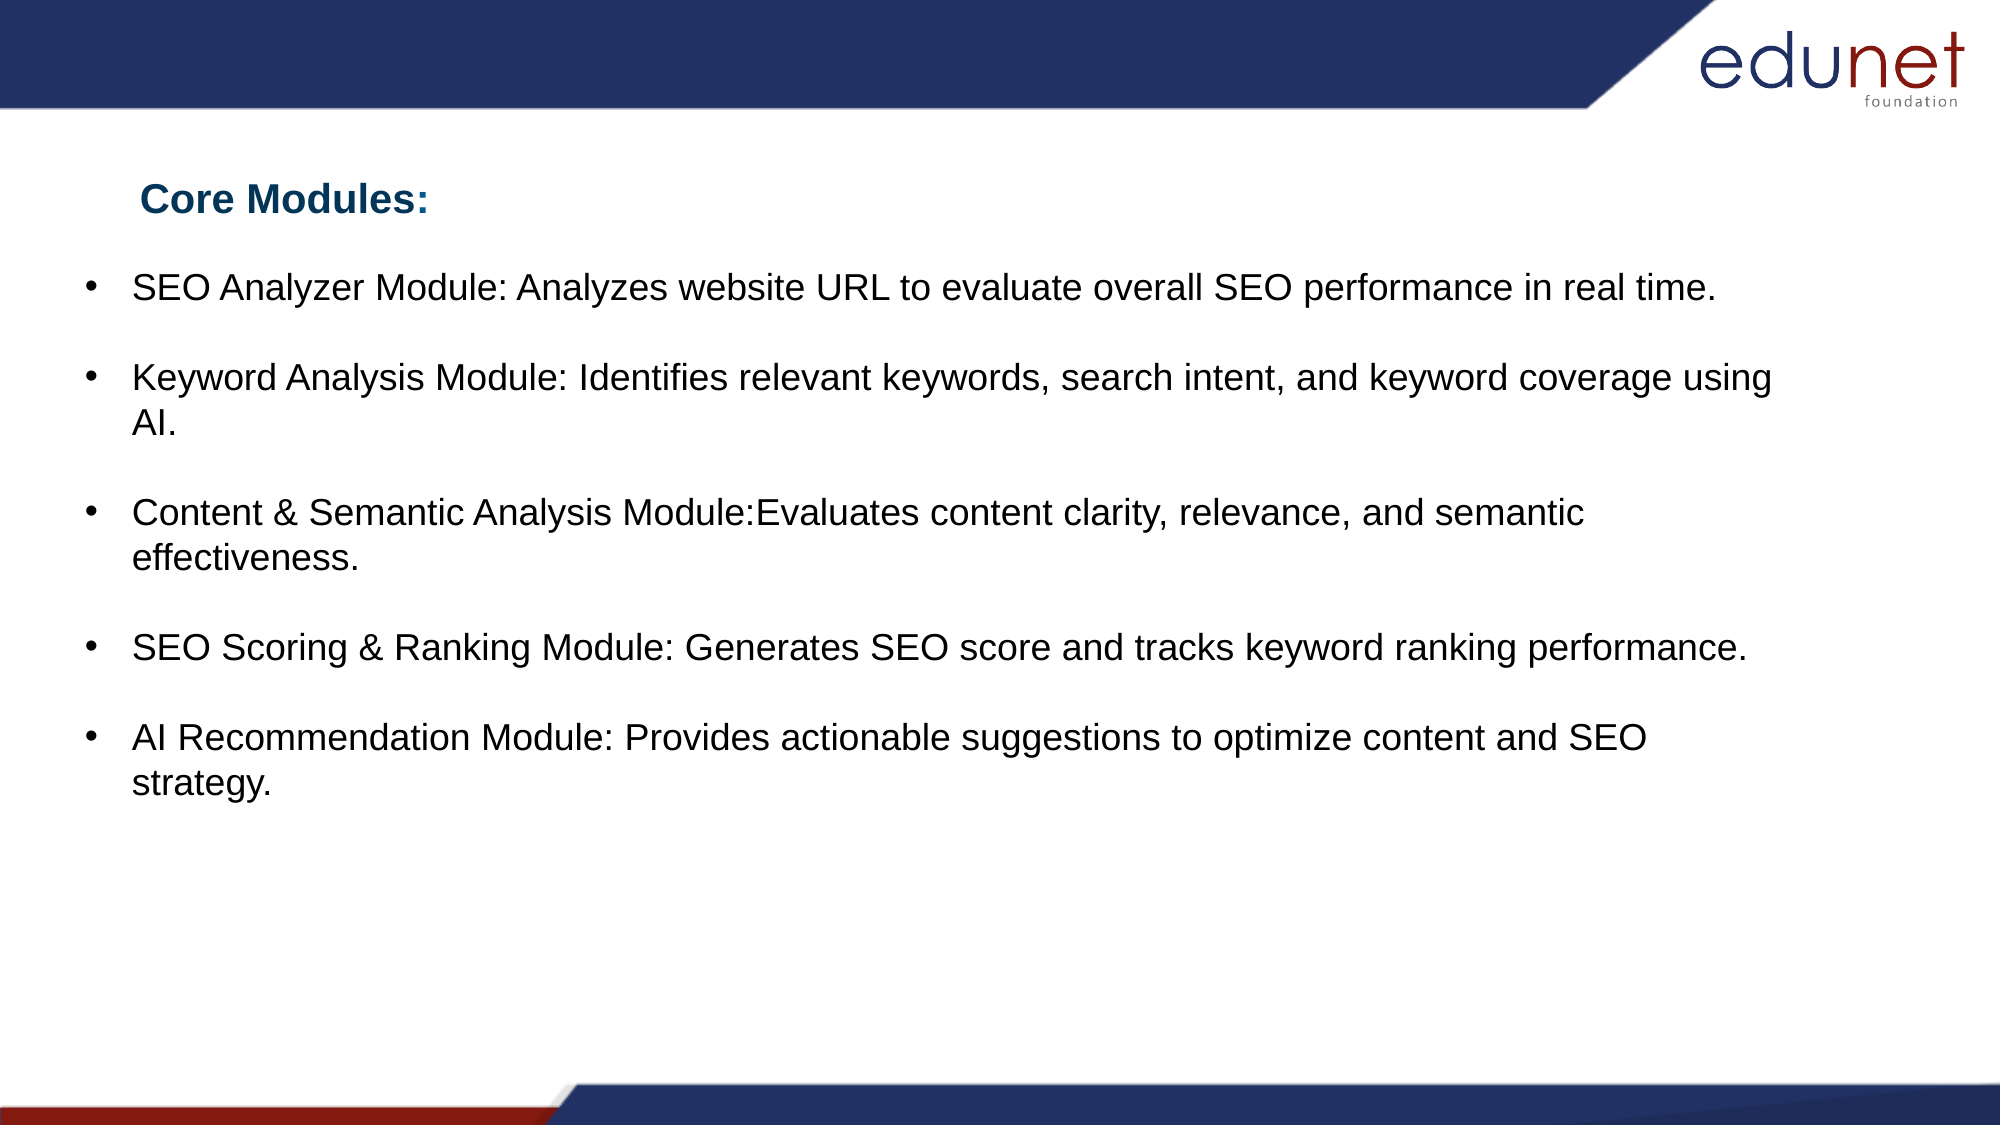

Core Modules:
SEO Analyzer Module: Analyzes website URL to evaluate overall SEO performance in real time.

Keyword Analysis Module: Identifies relevant keywords, search intent, and keyword coverage using AI.

Content & Semantic Analysis Module:Evaluates content clarity, relevance, and semantic effectiveness.

SEO Scoring & Ranking Module: Generates SEO score and tracks keyword ranking performance.

AI Recommendation Module: Provides actionable suggestions to optimize content and SEO strategy.